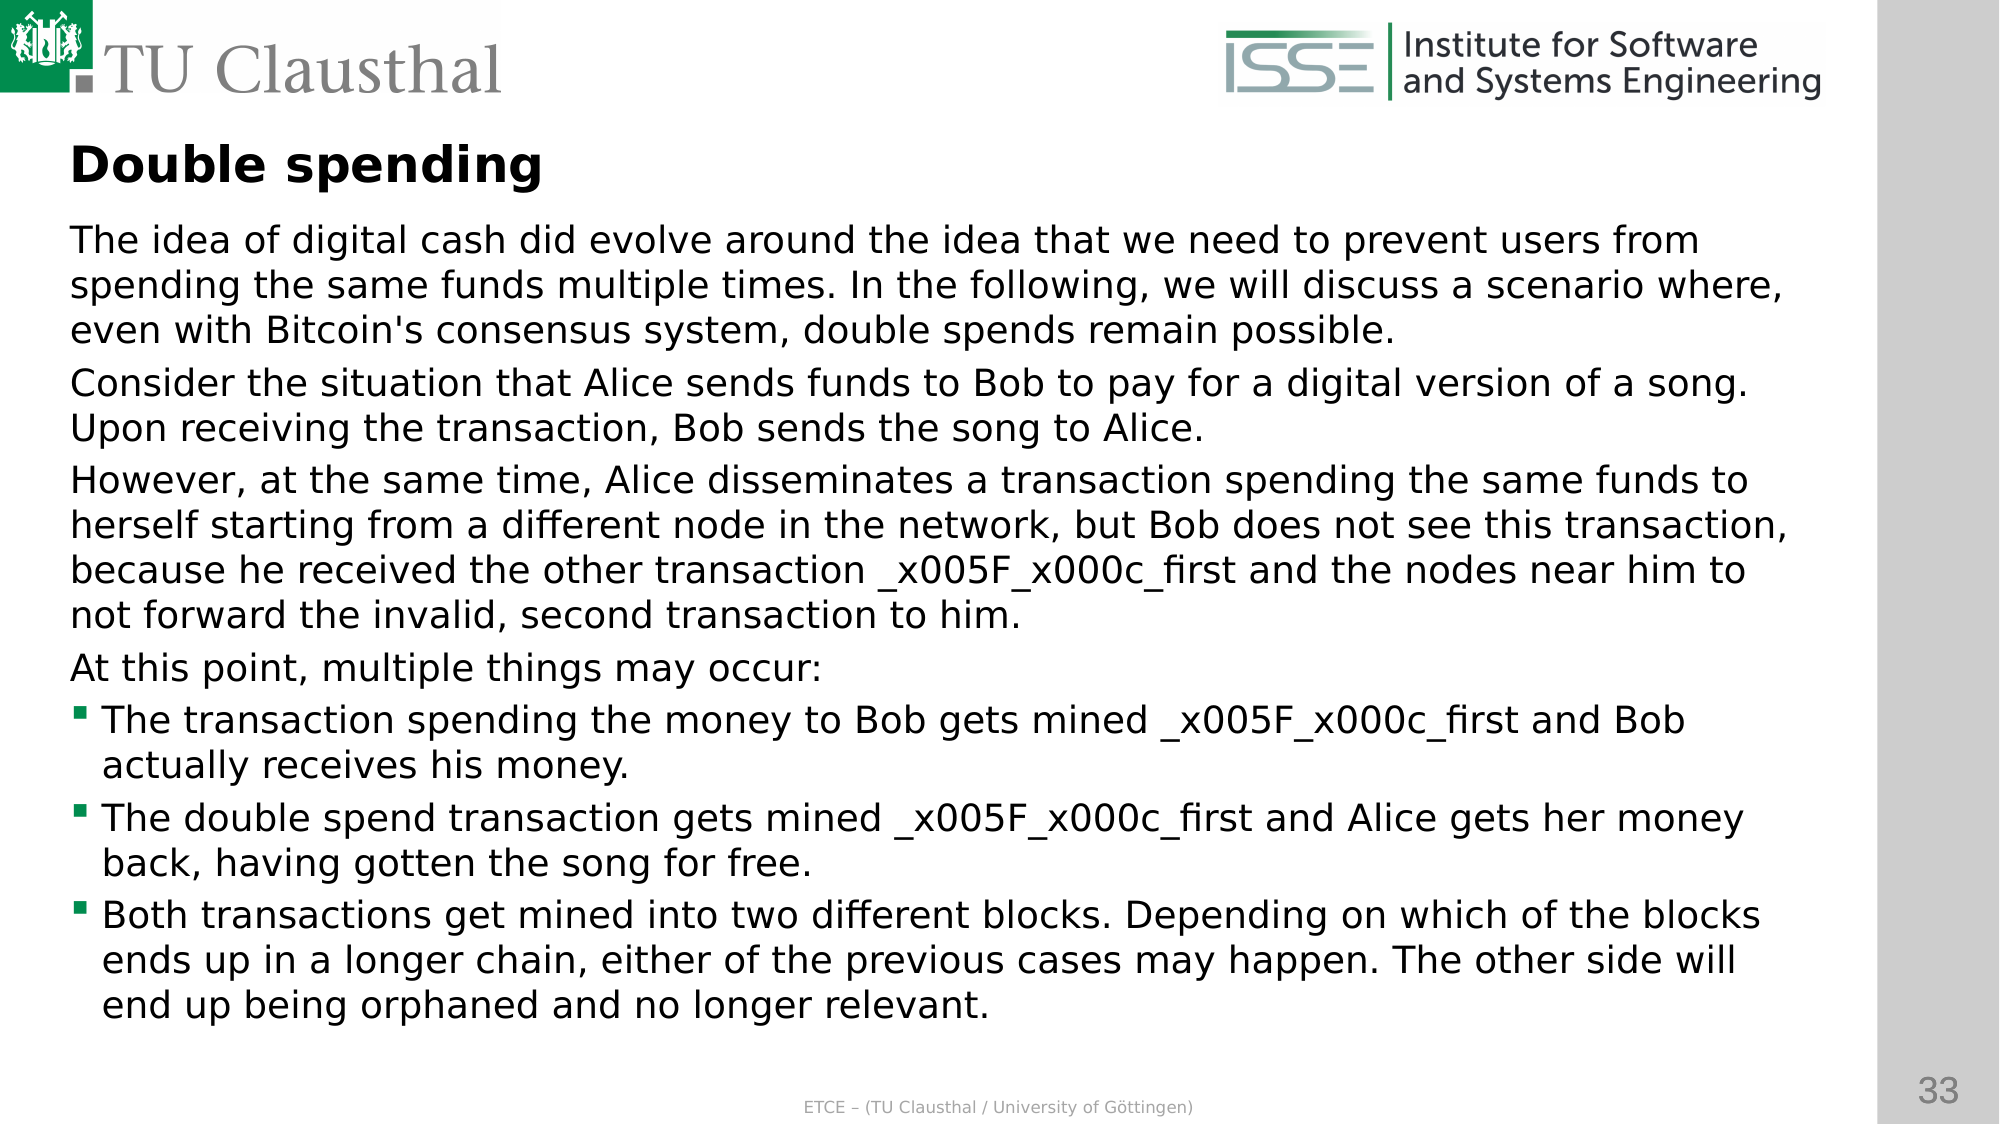

Double spending
The idea of digital cash did evolve around the idea that we need to prevent users from spending the same funds multiple times. In the following, we will discuss a scenario where, even with Bitcoin's consensus system, double spends remain possible.
Consider the situation that Alice sends funds to Bob to pay for a digital version of a song. Upon receiving the transaction, Bob sends the song to Alice.
However, at the same time, Alice disseminates a transaction spending the same funds to herself starting from a different node in the network, but Bob does not see this transaction, because he received the other transaction _x005F_x000c_first and the nodes near him to not forward the invalid, second transaction to him.
At this point, multiple things may occur:
The transaction spending the money to Bob gets mined _x005F_x000c_first and Bob actually receives his money.
The double spend transaction gets mined _x005F_x000c_first and Alice gets her money back, having gotten the song for free.
Both transactions get mined into two different blocks. Depending on which of the blocks ends up in a longer chain, either of the previous cases may happen. The other side will end up being orphaned and no longer relevant.